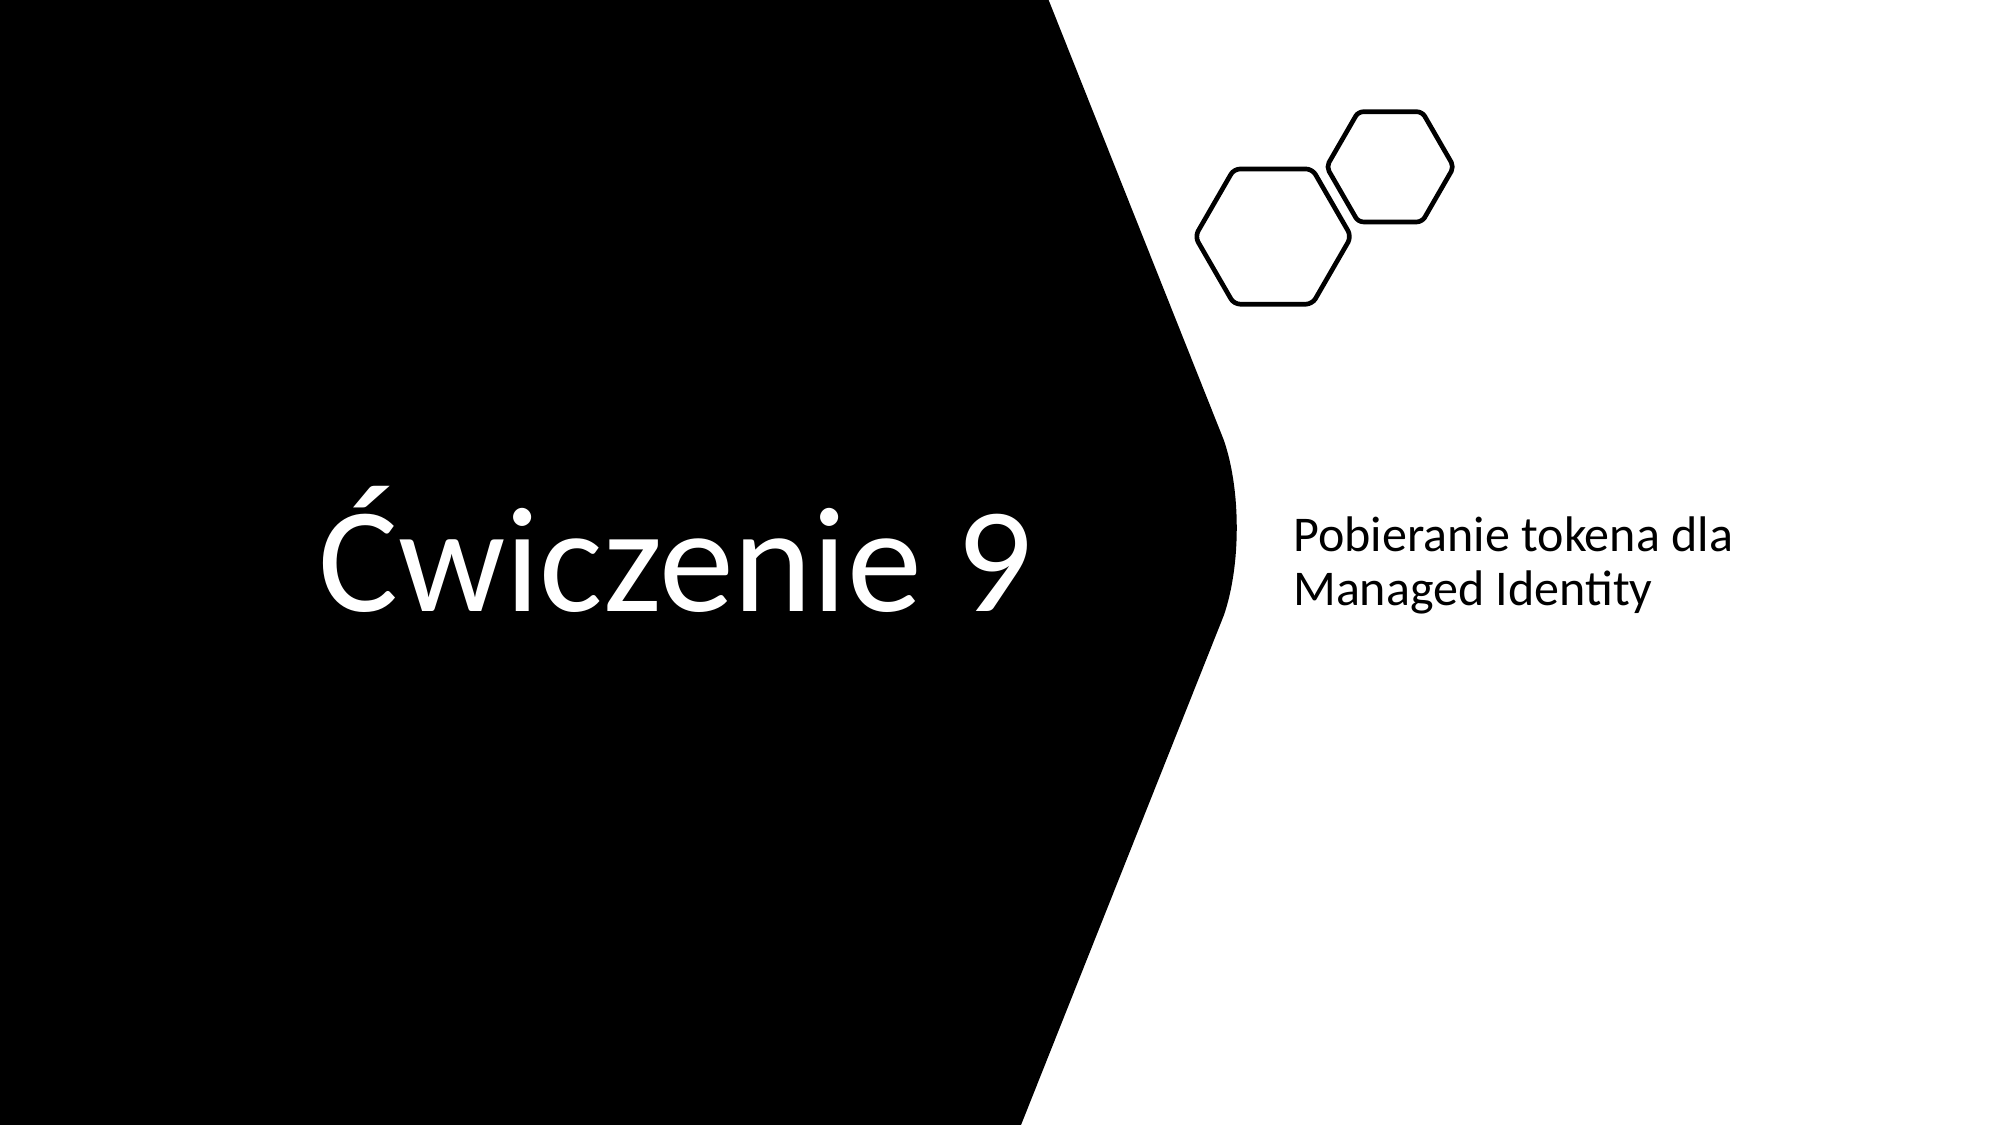

# Ćwiczenie 9
Pobieranie tokena dla Managed Identity